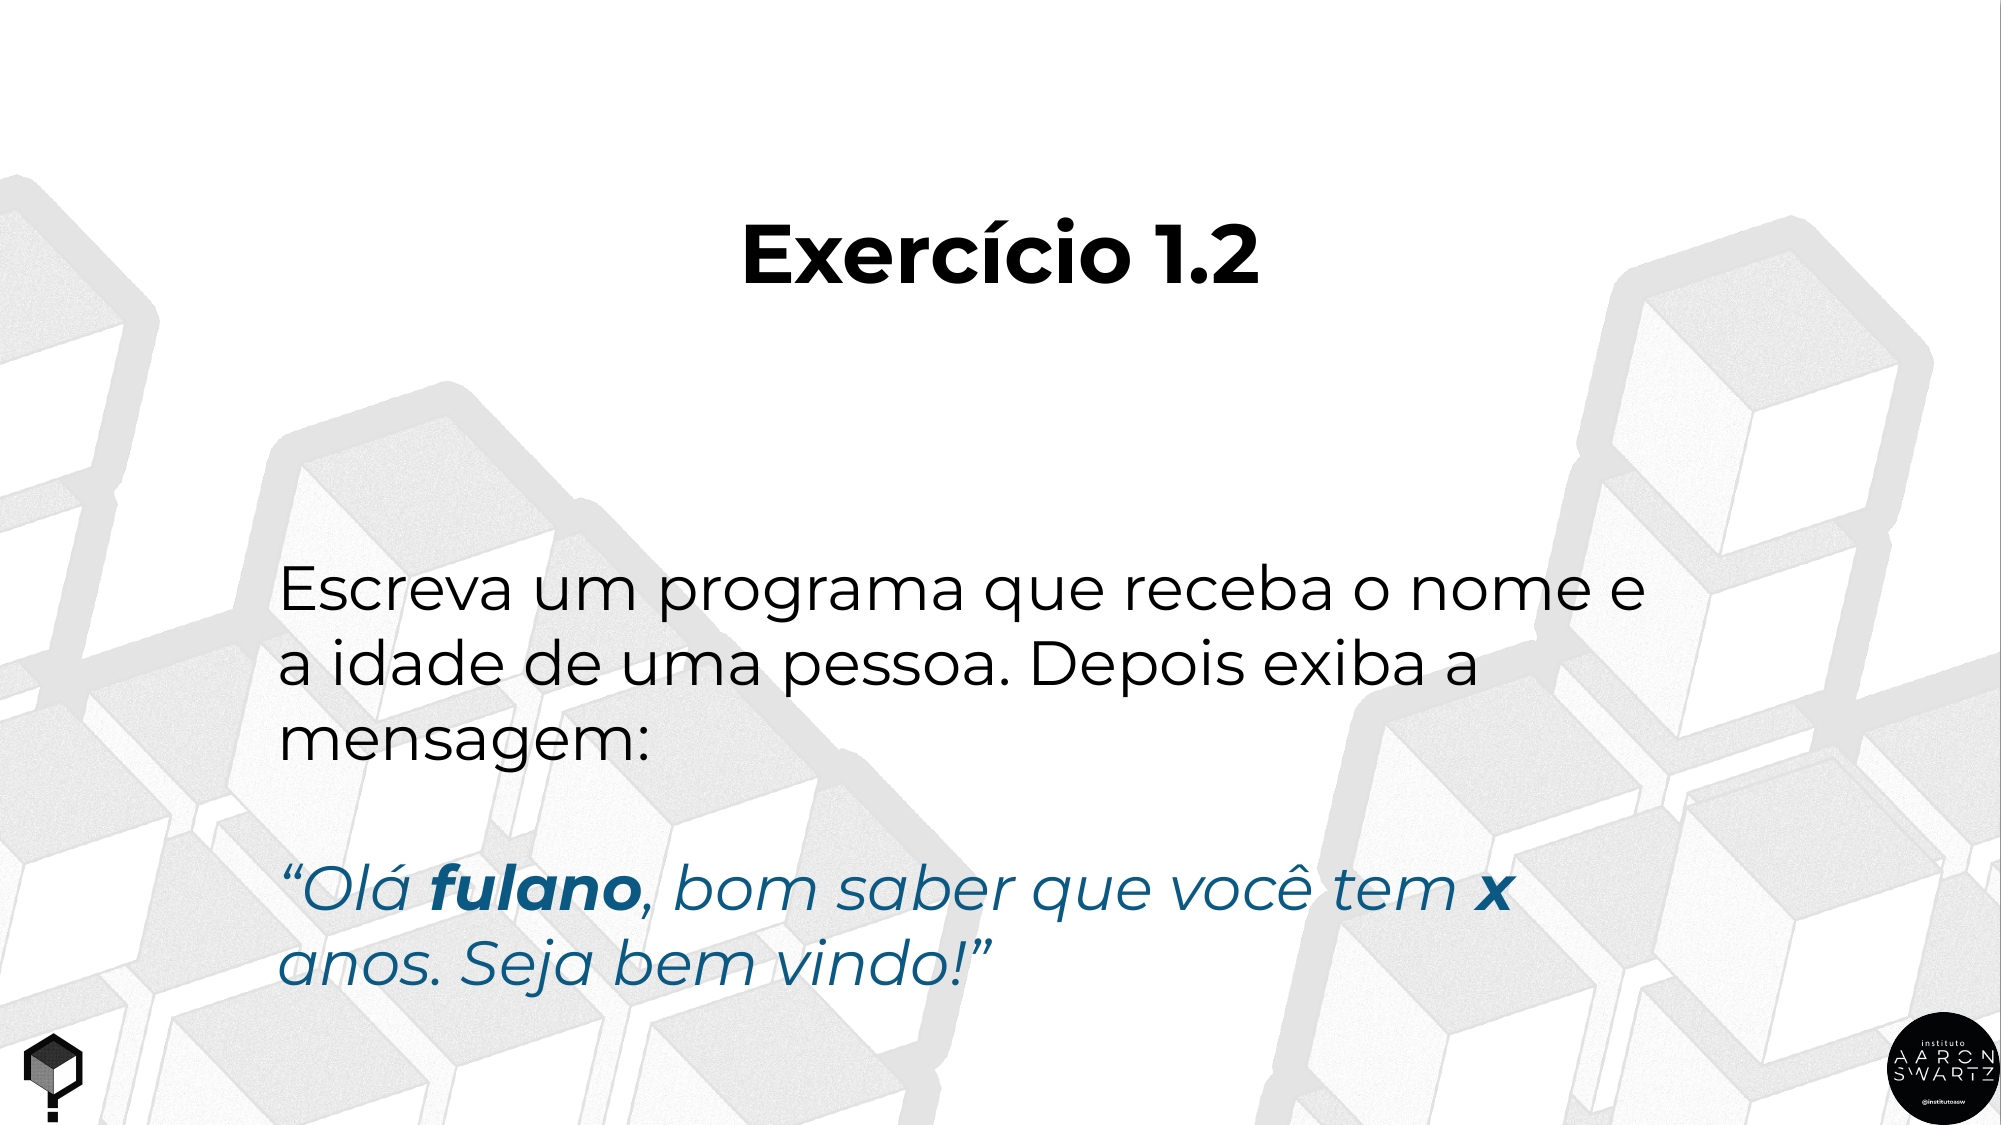

Exercício 1.2
Escreva um programa que receba o nome e a idade de uma pessoa. Depois exiba a mensagem:

“Olá fulano, bom saber que você tem x anos. Seja bem vindo!”